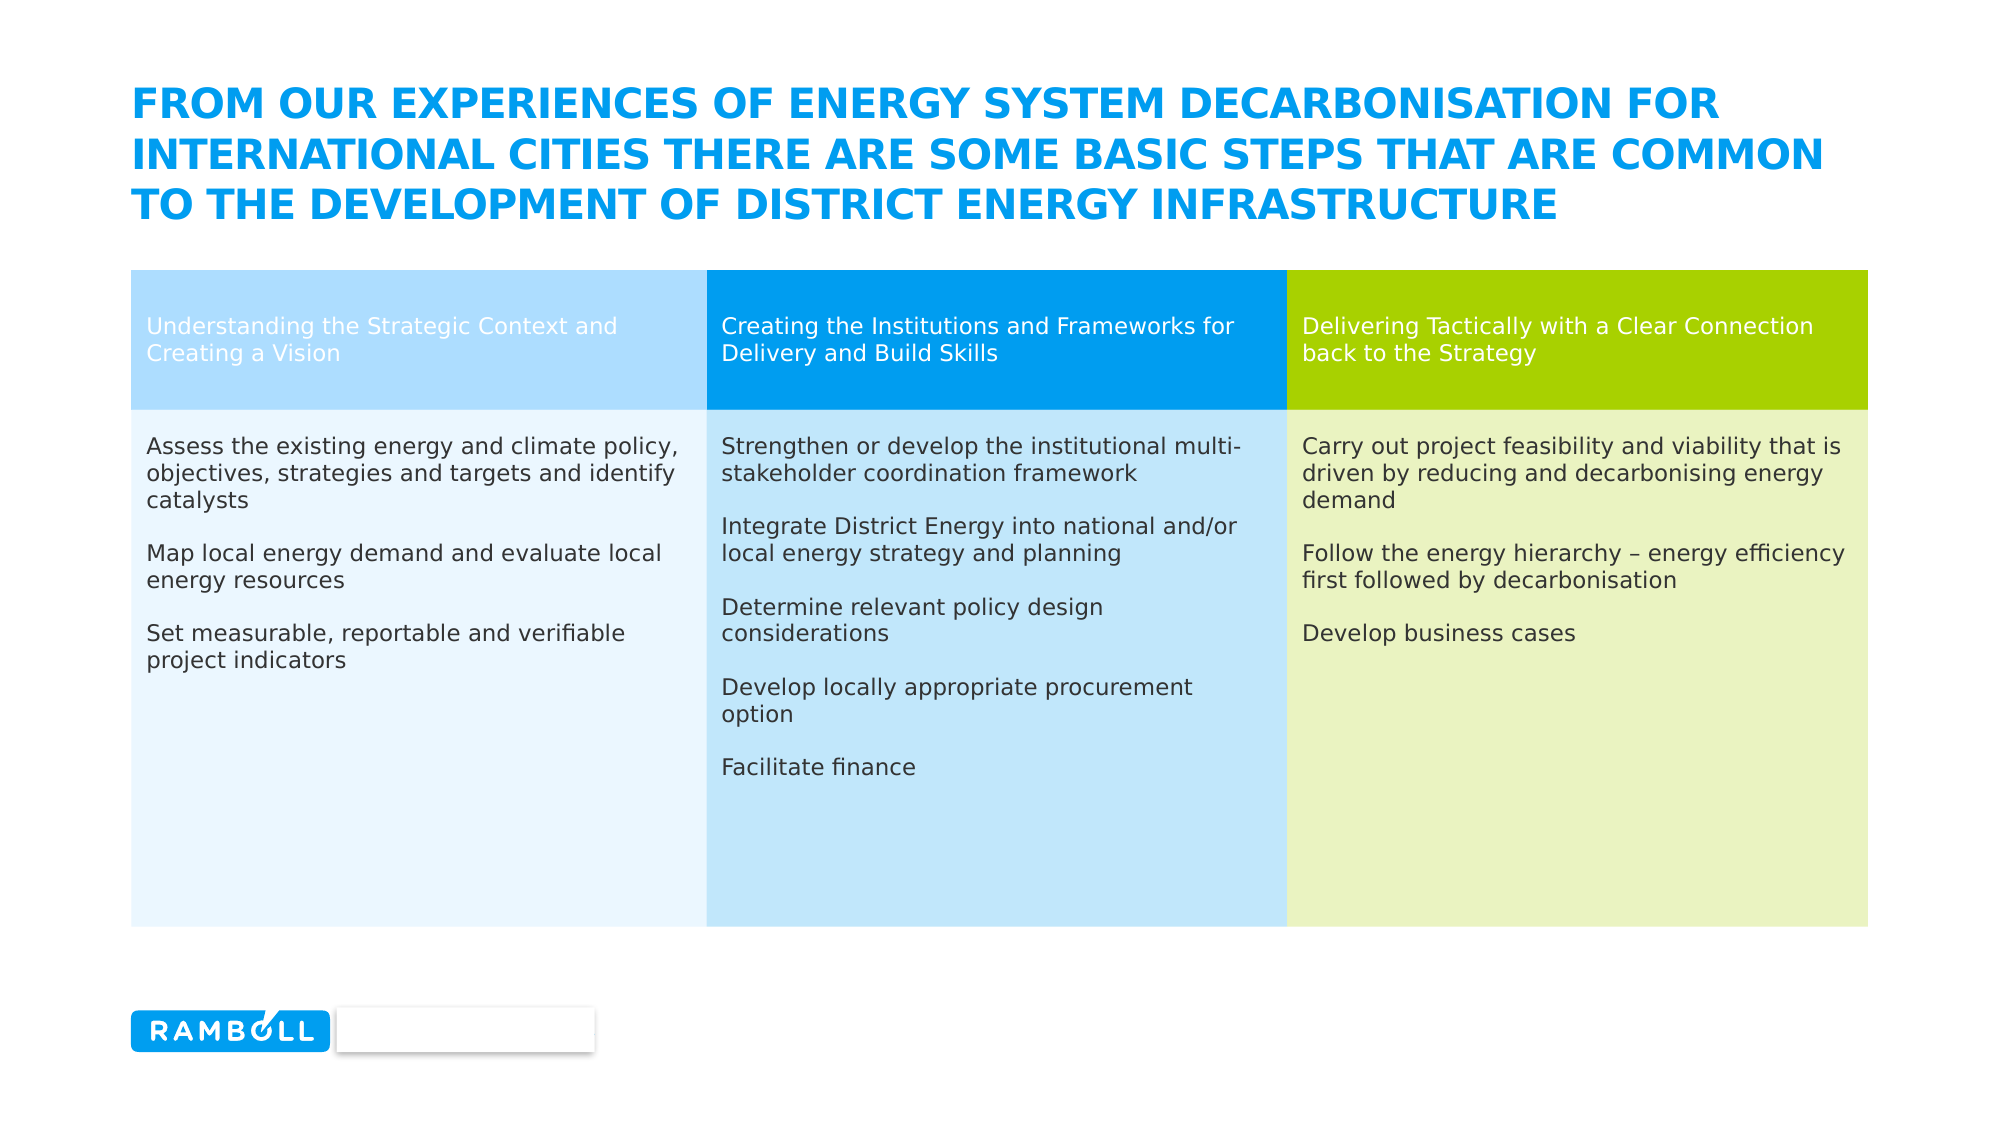

# From our experiences of energy system decarbonisation for international cities There are some basic steps that are common to the development of district Energy infrastructure
| Understanding the Strategic Context and Creating a Vision | Creating the Institutions and Frameworks for Delivery and Build Skills | Delivering Tactically with a Clear Connection back to the Strategy |
| --- | --- | --- |
| Assess the existing energy and climate policy, objectives, strategies and targets and identify catalysts Map local energy demand and evaluate local energy resources Set measurable, reportable and verifiable project indicators | Strengthen or develop the institutional multi-stakeholder coordination framework Integrate District Energy into national and/or local energy strategy and planning Determine relevant policy design considerations Develop locally appropriate procurement option Facilitate finance | Carry out project feasibility and viability that is driven by reducing and decarbonising energy demand Follow the energy hierarchy – energy efficiency first followed by decarbonisation Develop business cases |